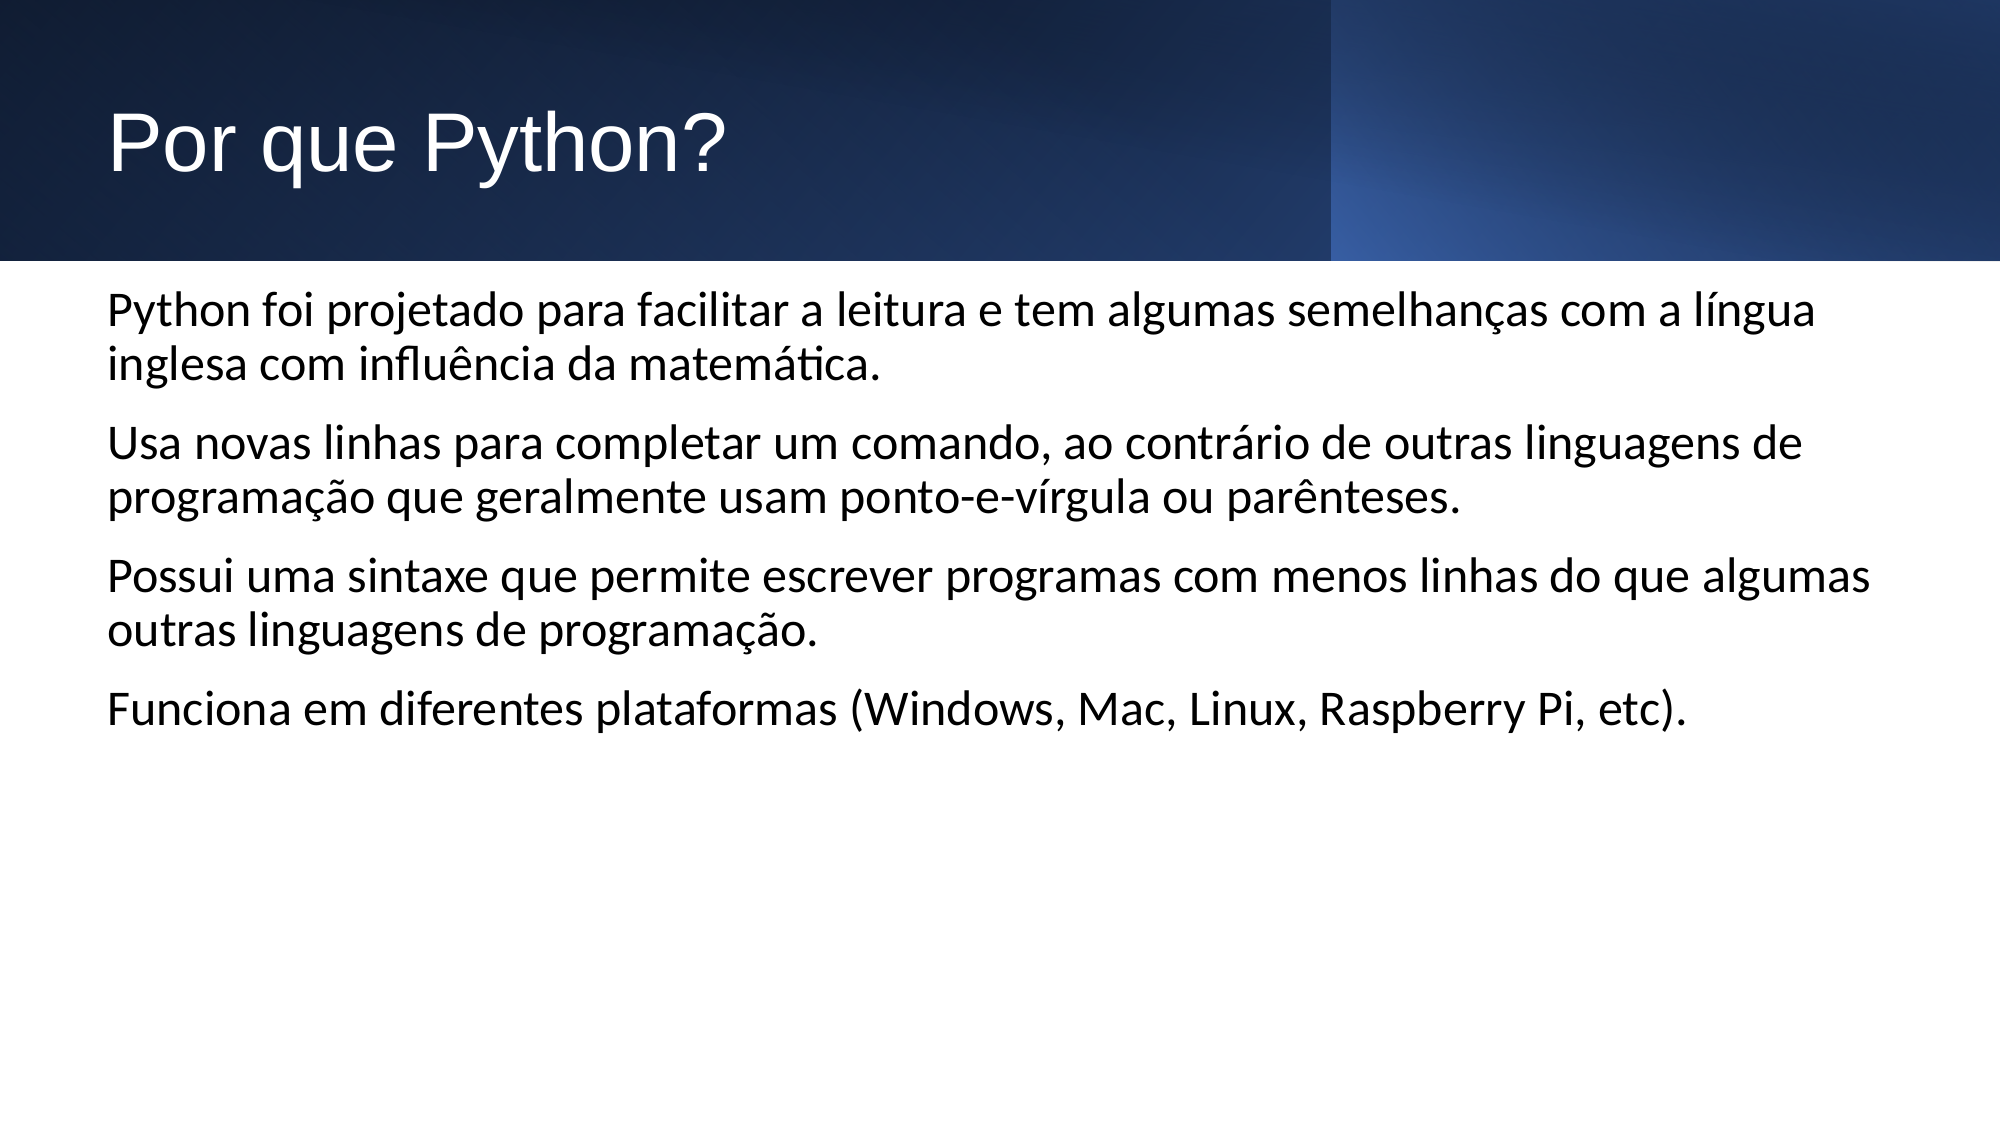

# Por que Python?
Python foi projetado para facilitar a leitura e tem algumas semelhanças com a língua inglesa com influência da matemática.
Usa novas linhas para completar um comando, ao contrário de outras linguagens de programação que geralmente usam ponto-e-vírgula ou parênteses.
Possui uma sintaxe que permite escrever programas com menos linhas do que algumas outras linguagens de programação.
Funciona em diferentes plataformas (Windows, Mac, Linux, Raspberry Pi, etc).